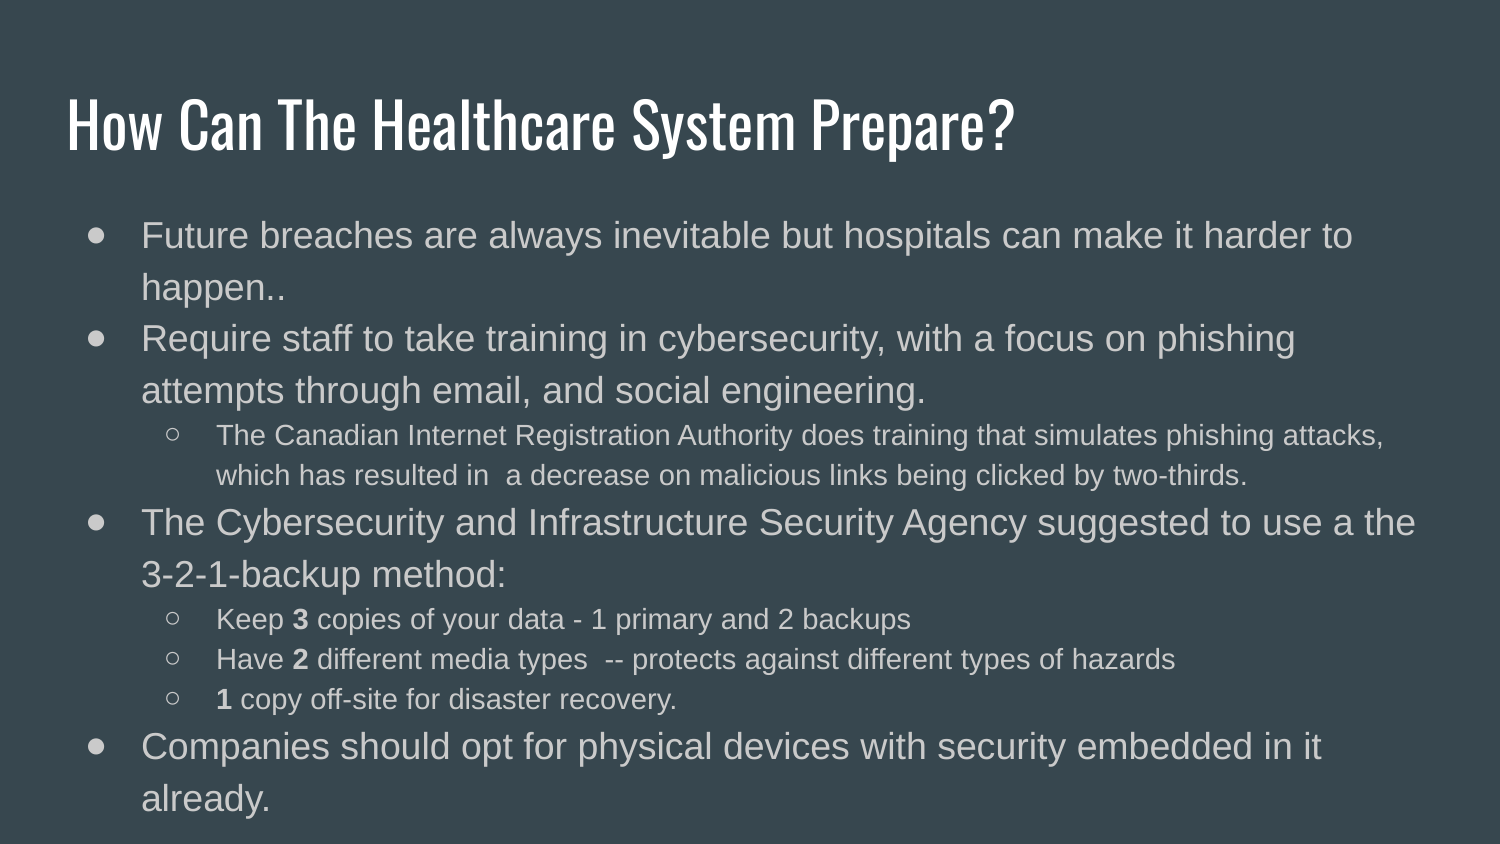

# How Can The Healthcare System Prepare?
Future breaches are always inevitable but hospitals can make it harder to happen..
Require staff to take training in cybersecurity, with a focus on phishing attempts through email, and social engineering.
The Canadian Internet Registration Authority does training that simulates phishing attacks, which has resulted in  a decrease on malicious links being clicked by two-thirds.
The Cybersecurity and Infrastructure Security Agency suggested to use a the 3-2-1-backup method:
Keep 3 copies of your data - 1 primary and 2 backups
Have 2 different media types  -- protects against different types of hazards
1 copy off-site for disaster recovery.
Companies should opt for physical devices with security embedded in it already.